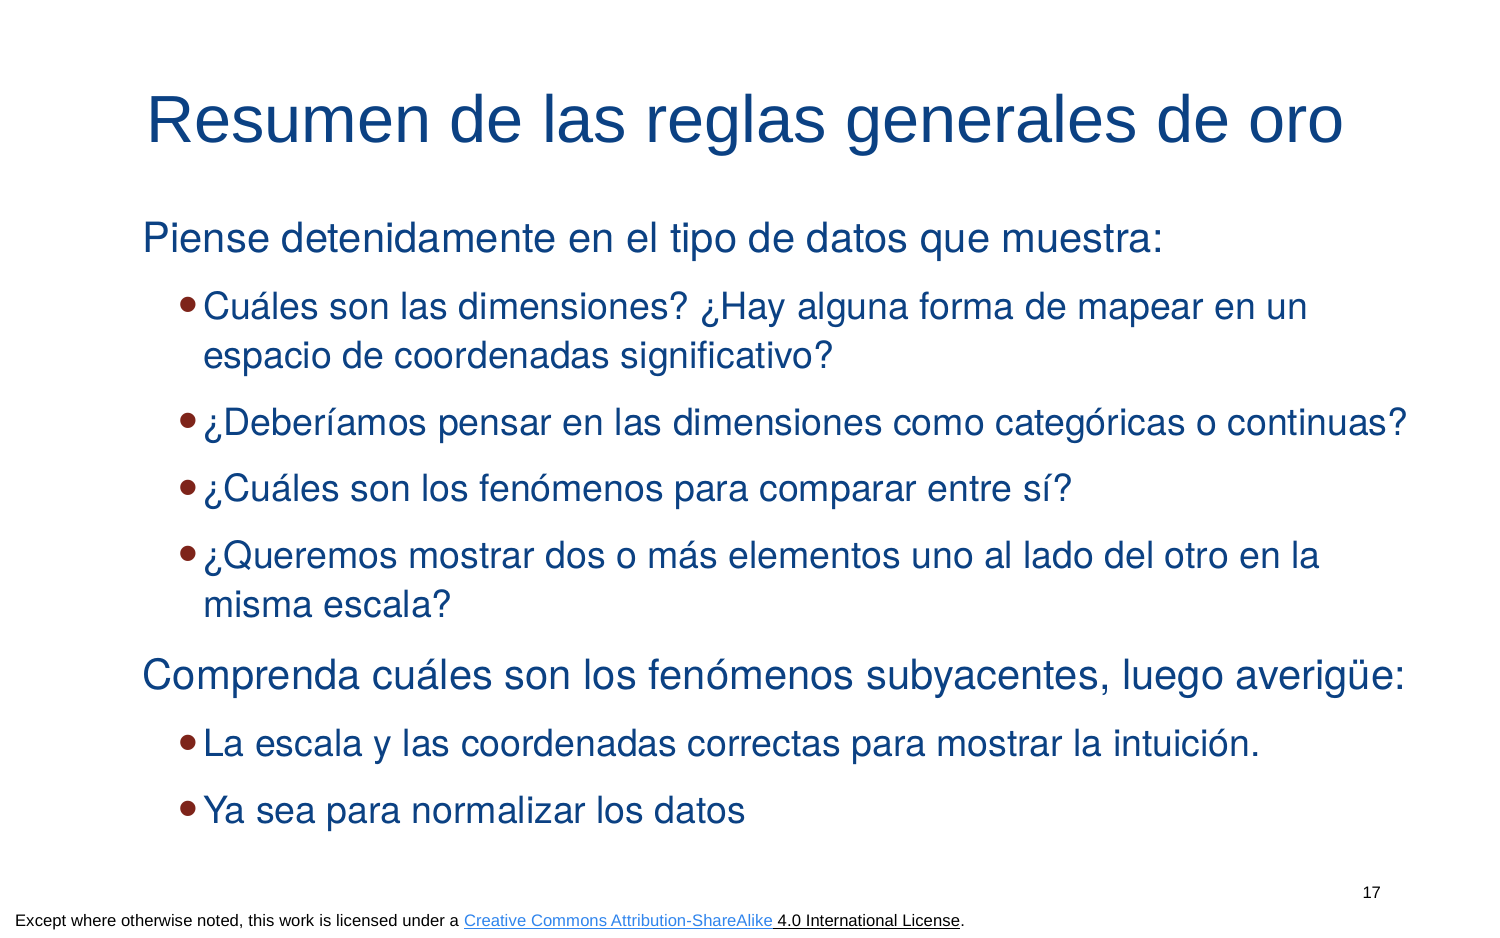

# Resumen de las reglas generales de oro
Piense detenidamente en el tipo de datos que muestra:
Cuáles son las dimensiones? ¿Hay alguna forma de mapear en un espacio de coordenadas significativo?
¿Deberíamos pensar en las dimensiones como categóricas o continuas?
¿Cuáles son los fenómenos para comparar entre sí?
¿Queremos mostrar dos o más elementos uno al lado del otro en la misma escala?
Comprenda cuáles son los fenómenos subyacentes, luego averigüe:
La escala y las coordenadas correctas para mostrar la intuición.
Ya sea para normalizar los datos
17